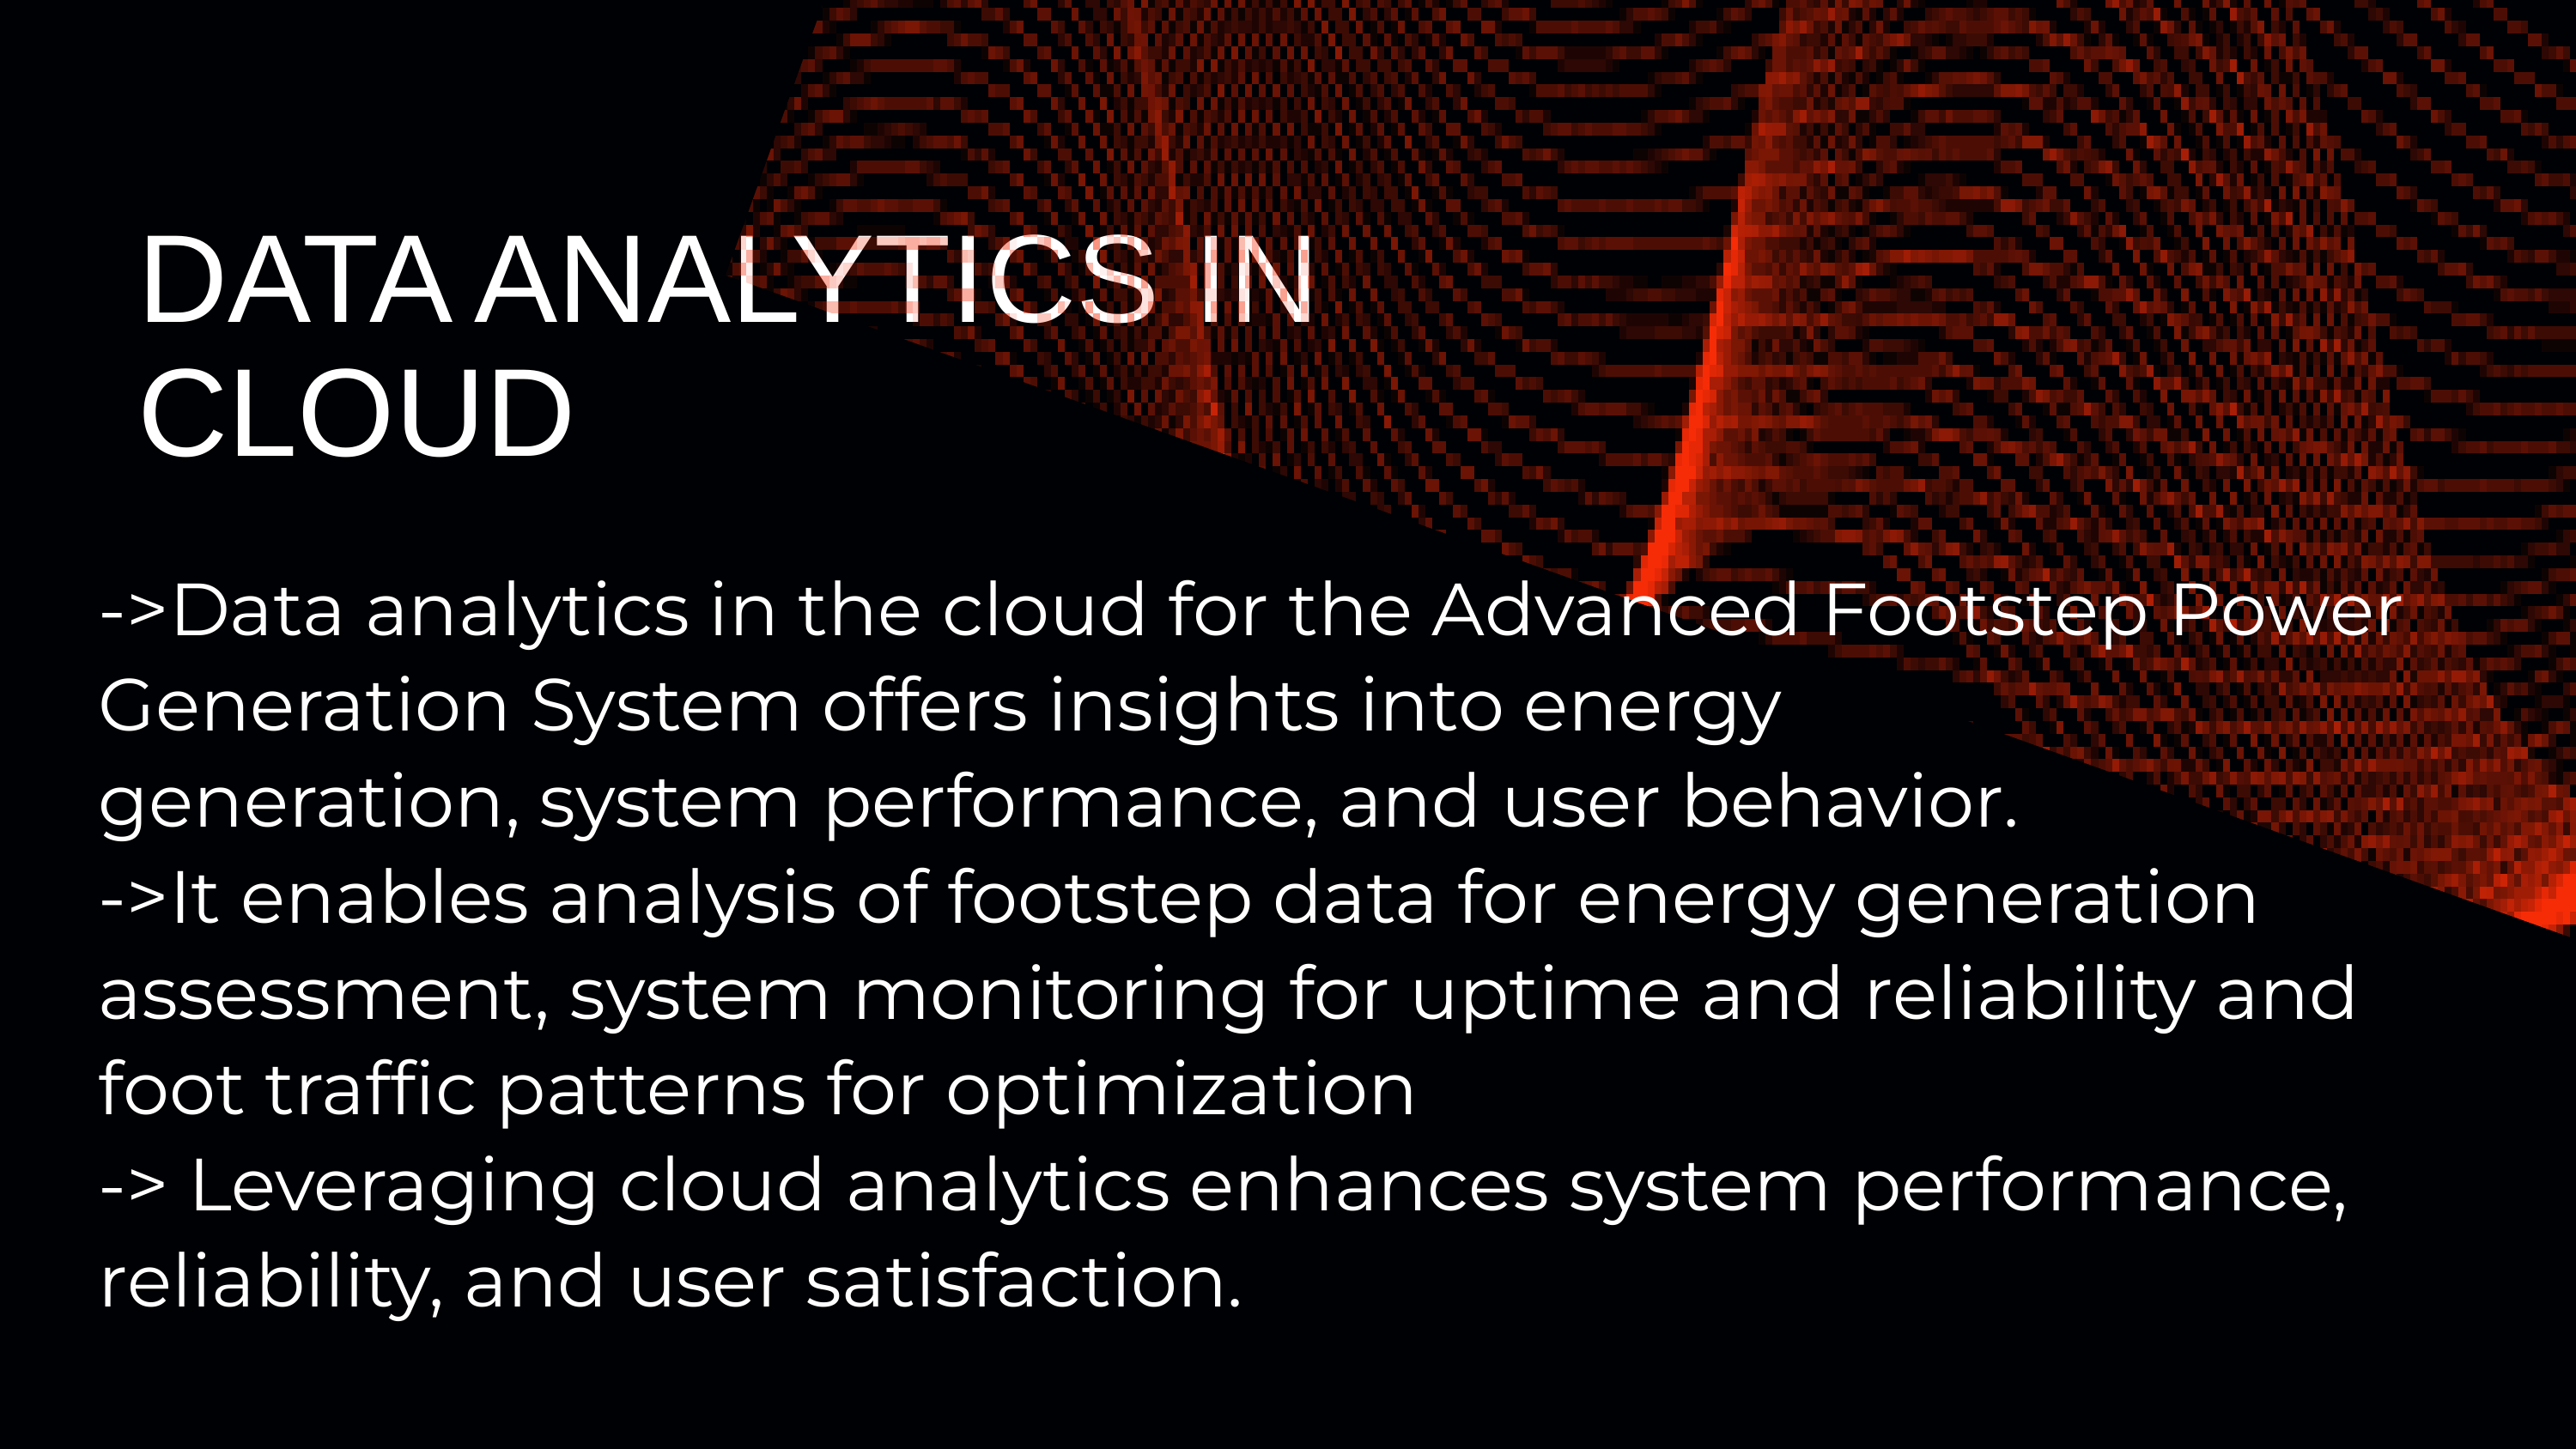

DATA ANALYTICS IN CLOUD
->Data analytics in the cloud for the Advanced Footstep Power Generation System offers insights into energy
generation, system performance, and user behavior.
->It enables analysis of footstep data for energy generation assessment, system monitoring for uptime and reliability and foot traffic patterns for optimization
-> Leveraging cloud analytics enhances system performance, reliability, and user satisfaction.